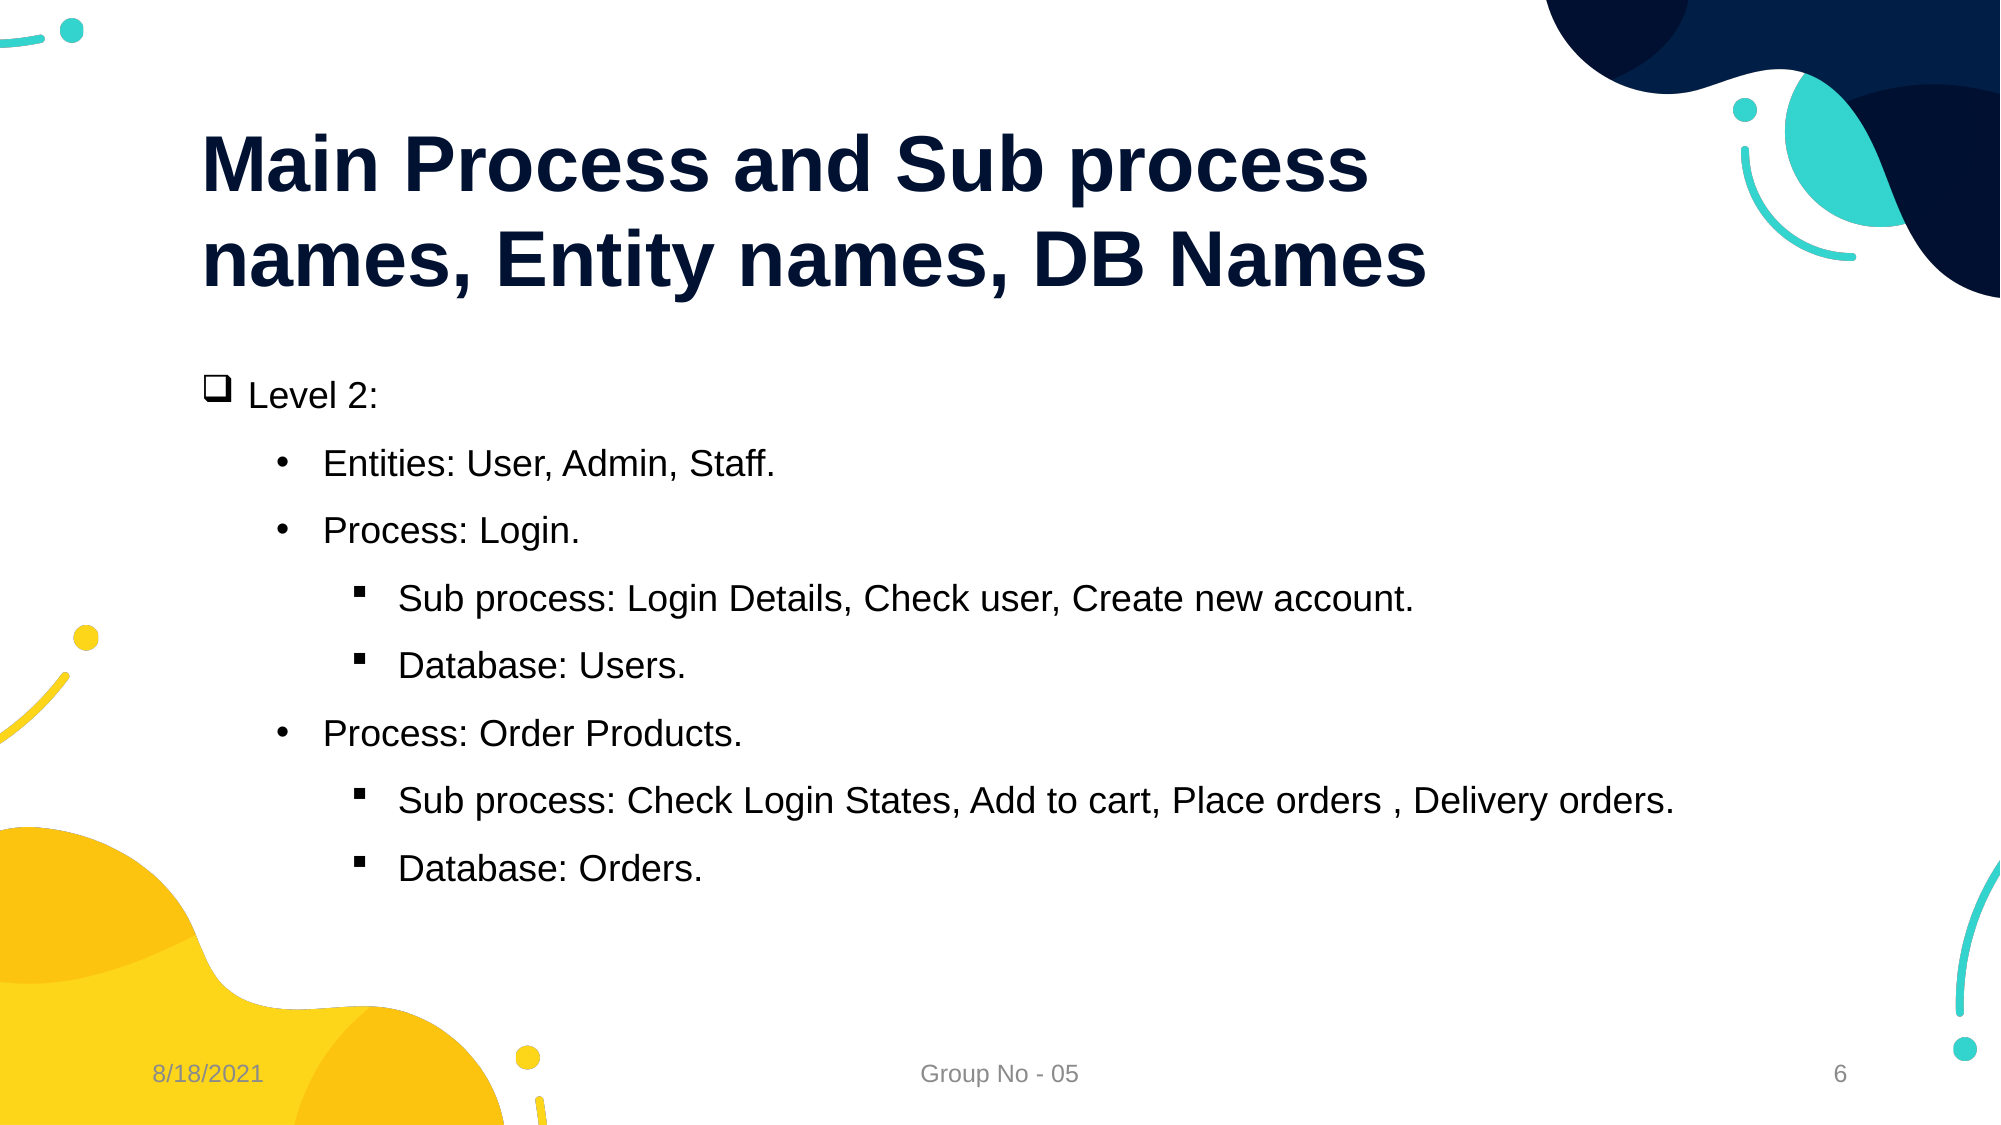

Main Process and Sub process             names, Entity names, DB Names
Level 2:
Entities: User, Admin, Staff.
Process: Login.
Sub process: Login Details, Check user, Create new account.
Database: Users.
Process: Order Products.
Sub process: Check Login States, Add to cart, Place orders , Delivery orders.
Database: Orders.

8/18/2021
Group No - 05
6